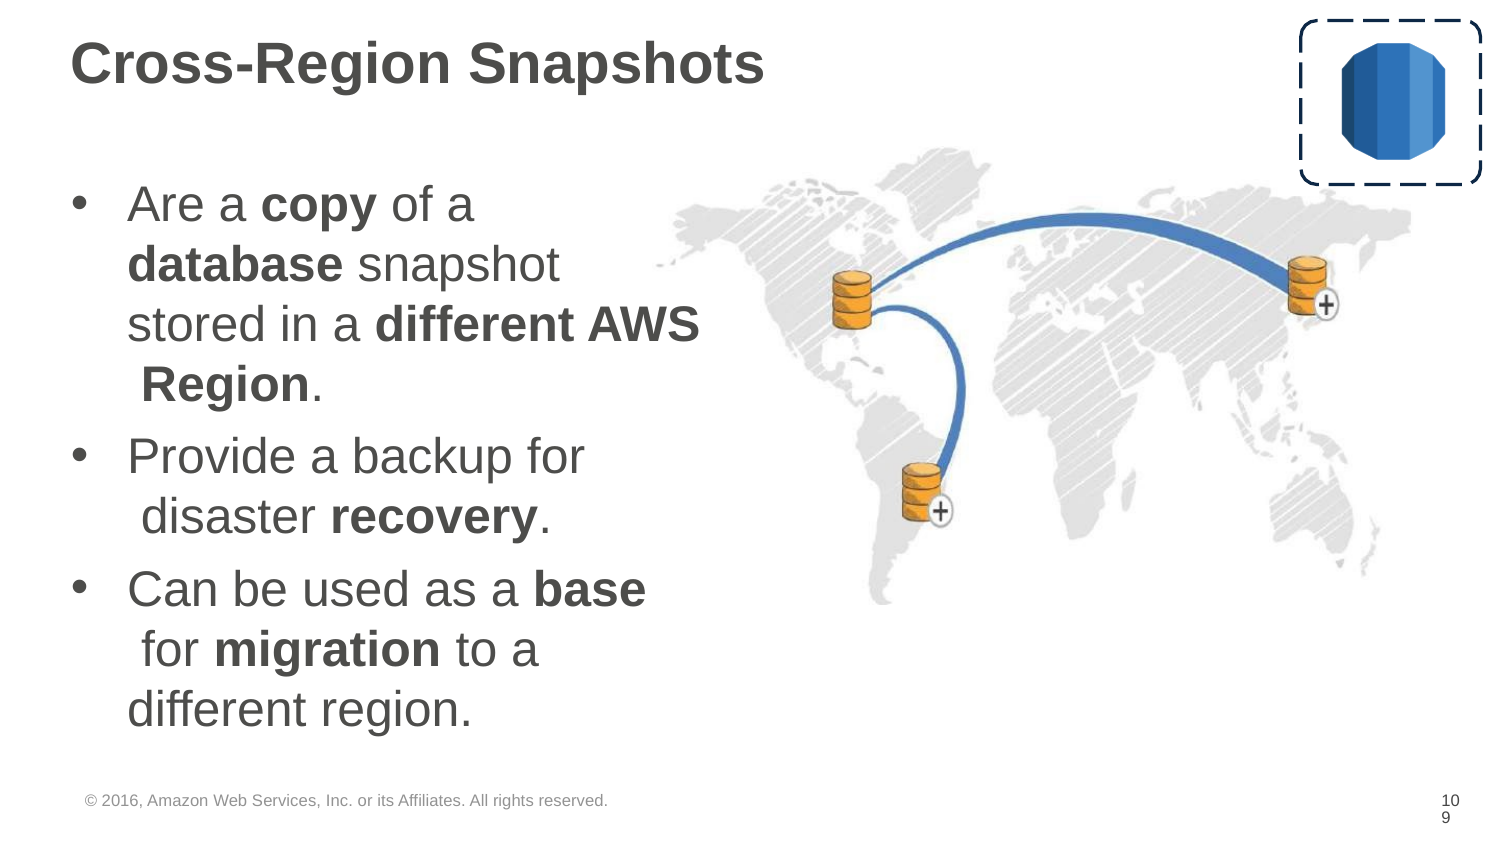

# Cross-Region Snapshots

Are a copy of a  database snapshot  stored in a different AWS  Region.
Provide a backup for  disaster recovery.
Can be used as a base  for migration to a  different region.
© 2016, Amazon Web Services, Inc. or its Affiliates. All rights reserved.
109